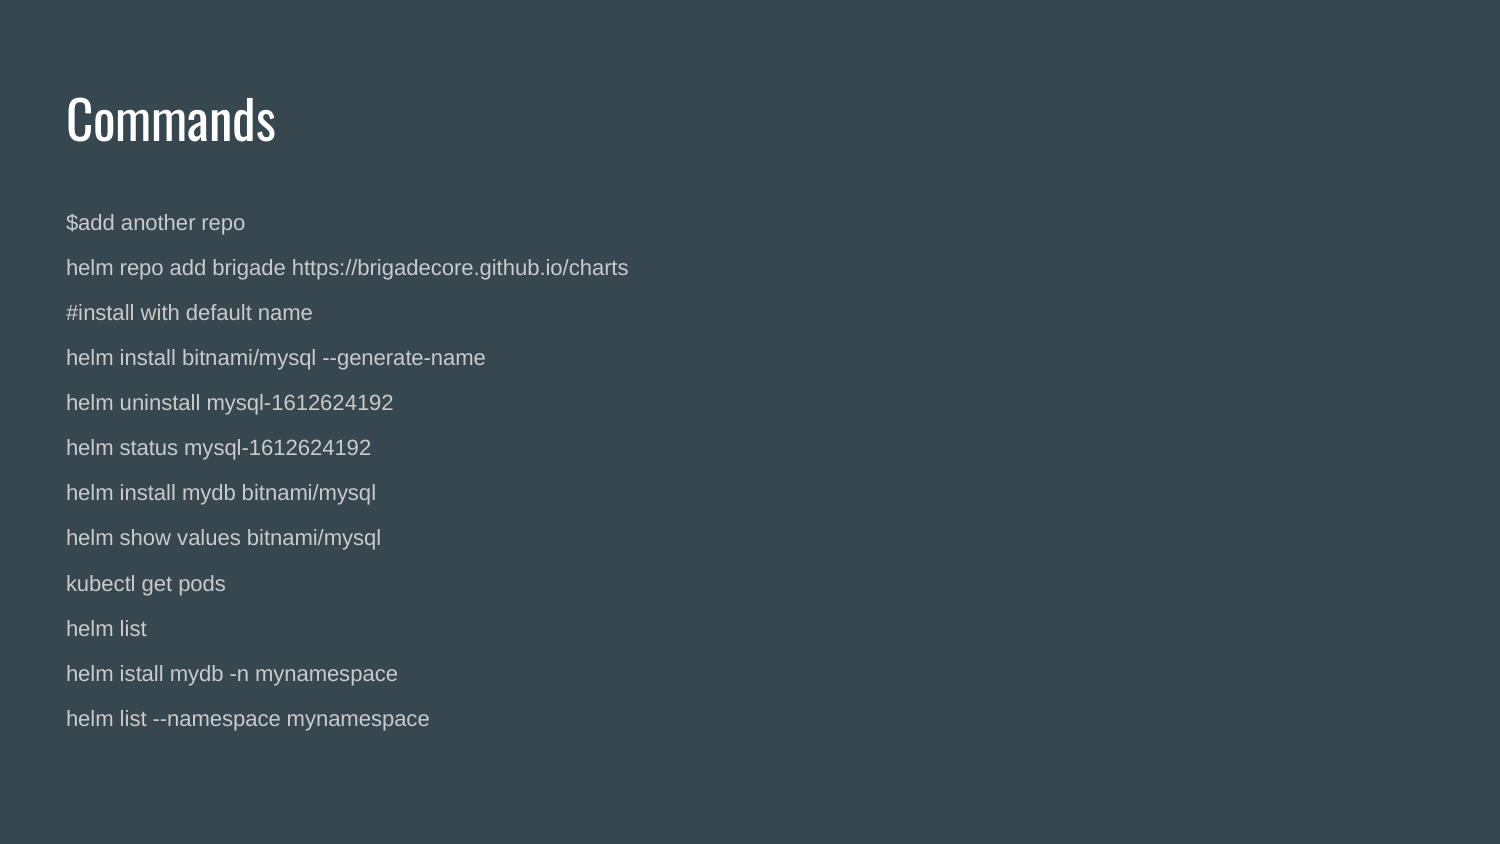

# Commands
$add another repo
helm repo add brigade https://brigadecore.github.io/charts
#install with default name
helm install bitnami/mysql --generate-name
helm uninstall mysql-1612624192
helm status mysql-1612624192
helm install mydb bitnami/mysql
helm show values bitnami/mysql
kubectl get pods
helm list
helm istall mydb -n mynamespace
helm list --namespace mynamespace